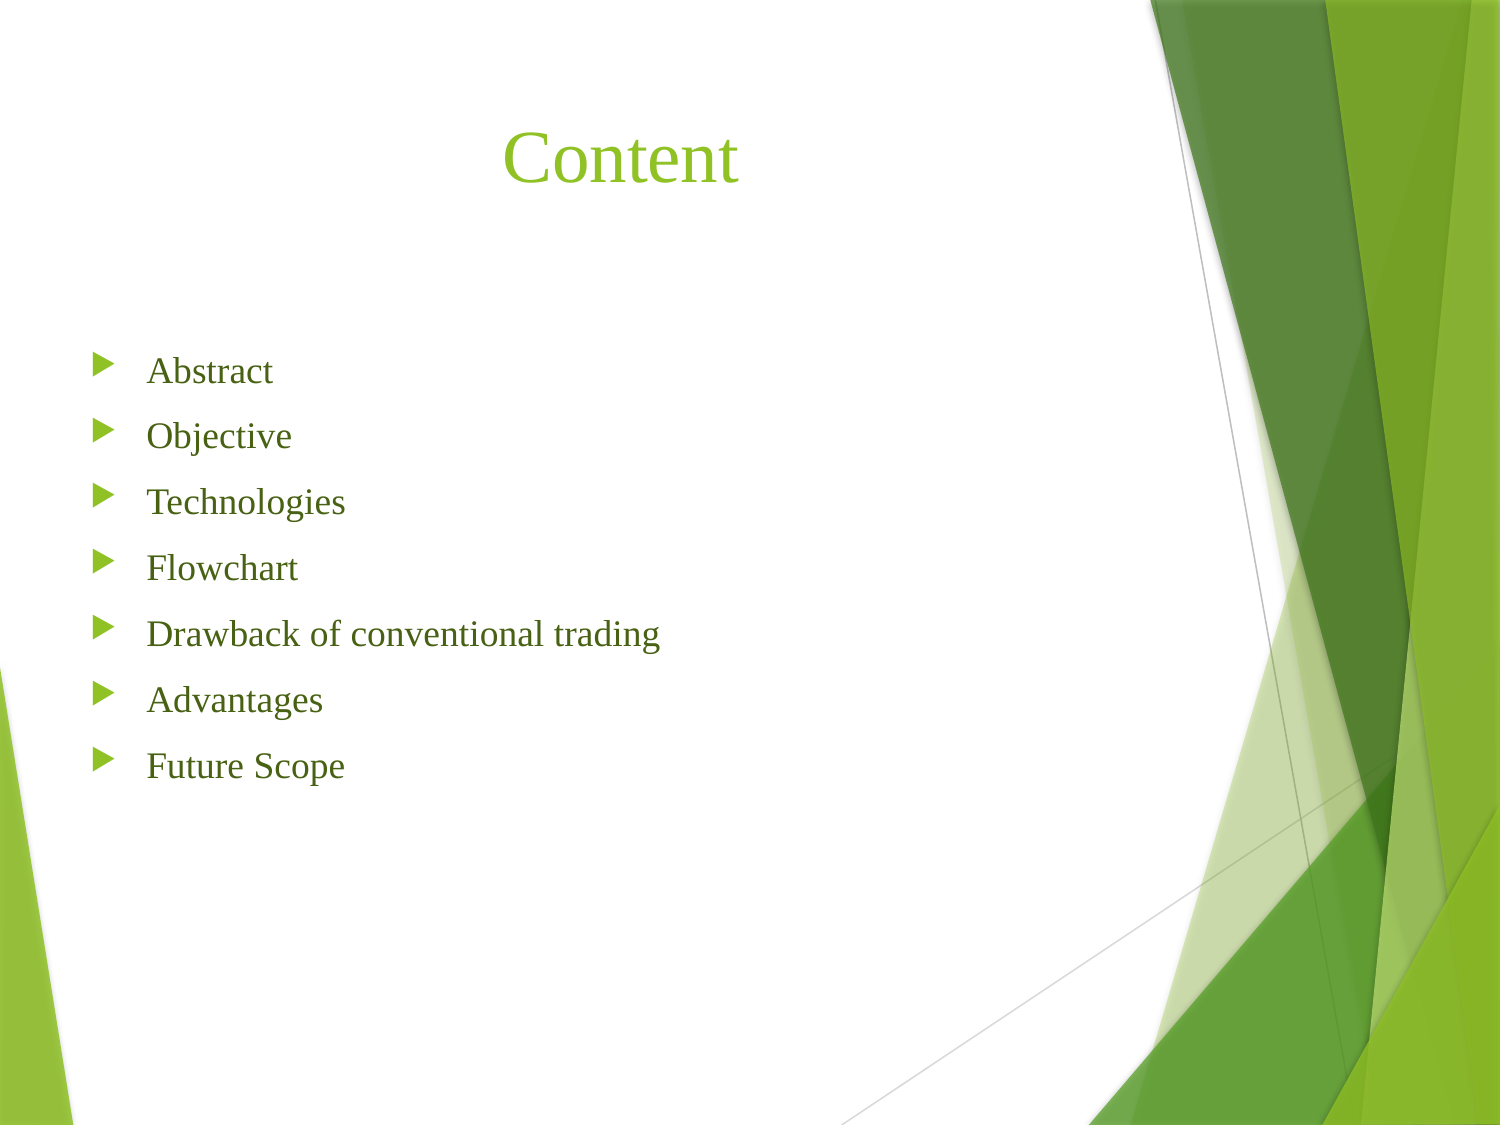

# Content
Abstract
Objective
Technologies
Flowchart
Drawback of conventional trading
Advantages
Future Scope